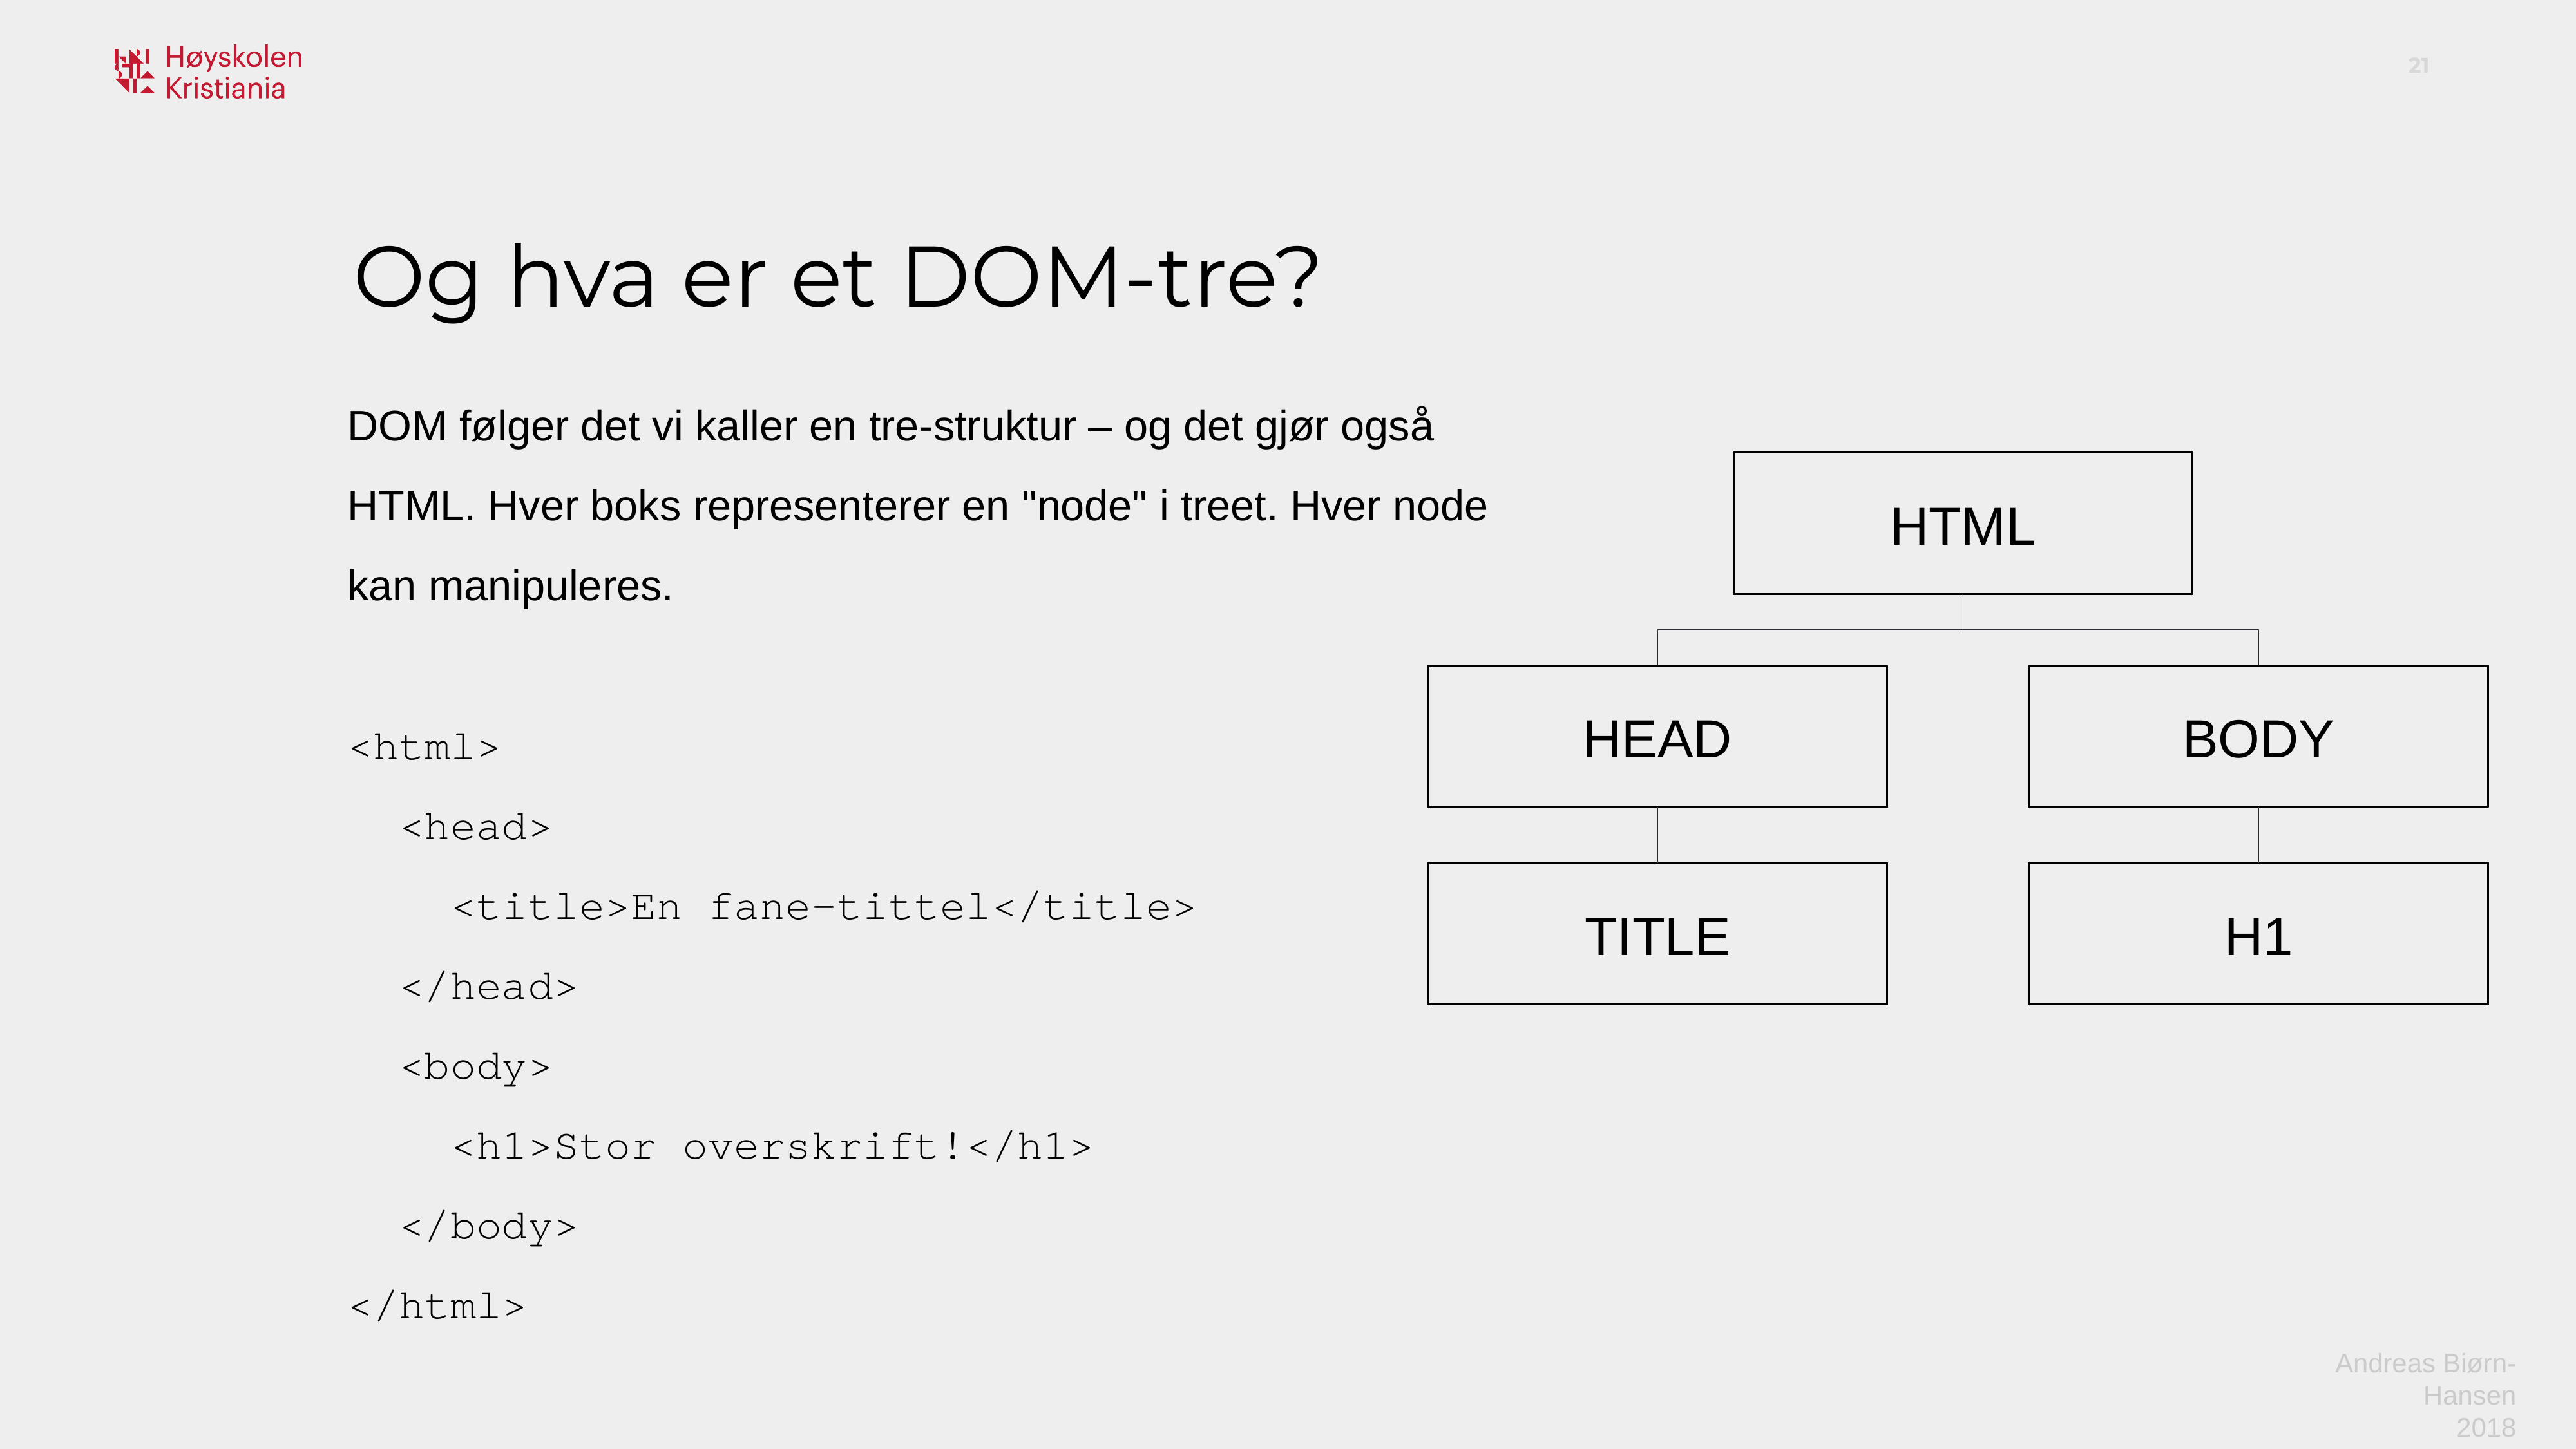

Og hva er et DOM-tre?
DOM følger det vi kaller en tre-struktur – og det gjør også HTML. Hver boks representerer en "node" i treet. Hver node kan manipuleres.

<html>
  <head>
    <title>En fane-tittel</title>
  </head>
  <body>
    <h1>Stor overskrift!</h1>
  </body>
</html>

HTML
HEAD
BODY
TITLE
H1